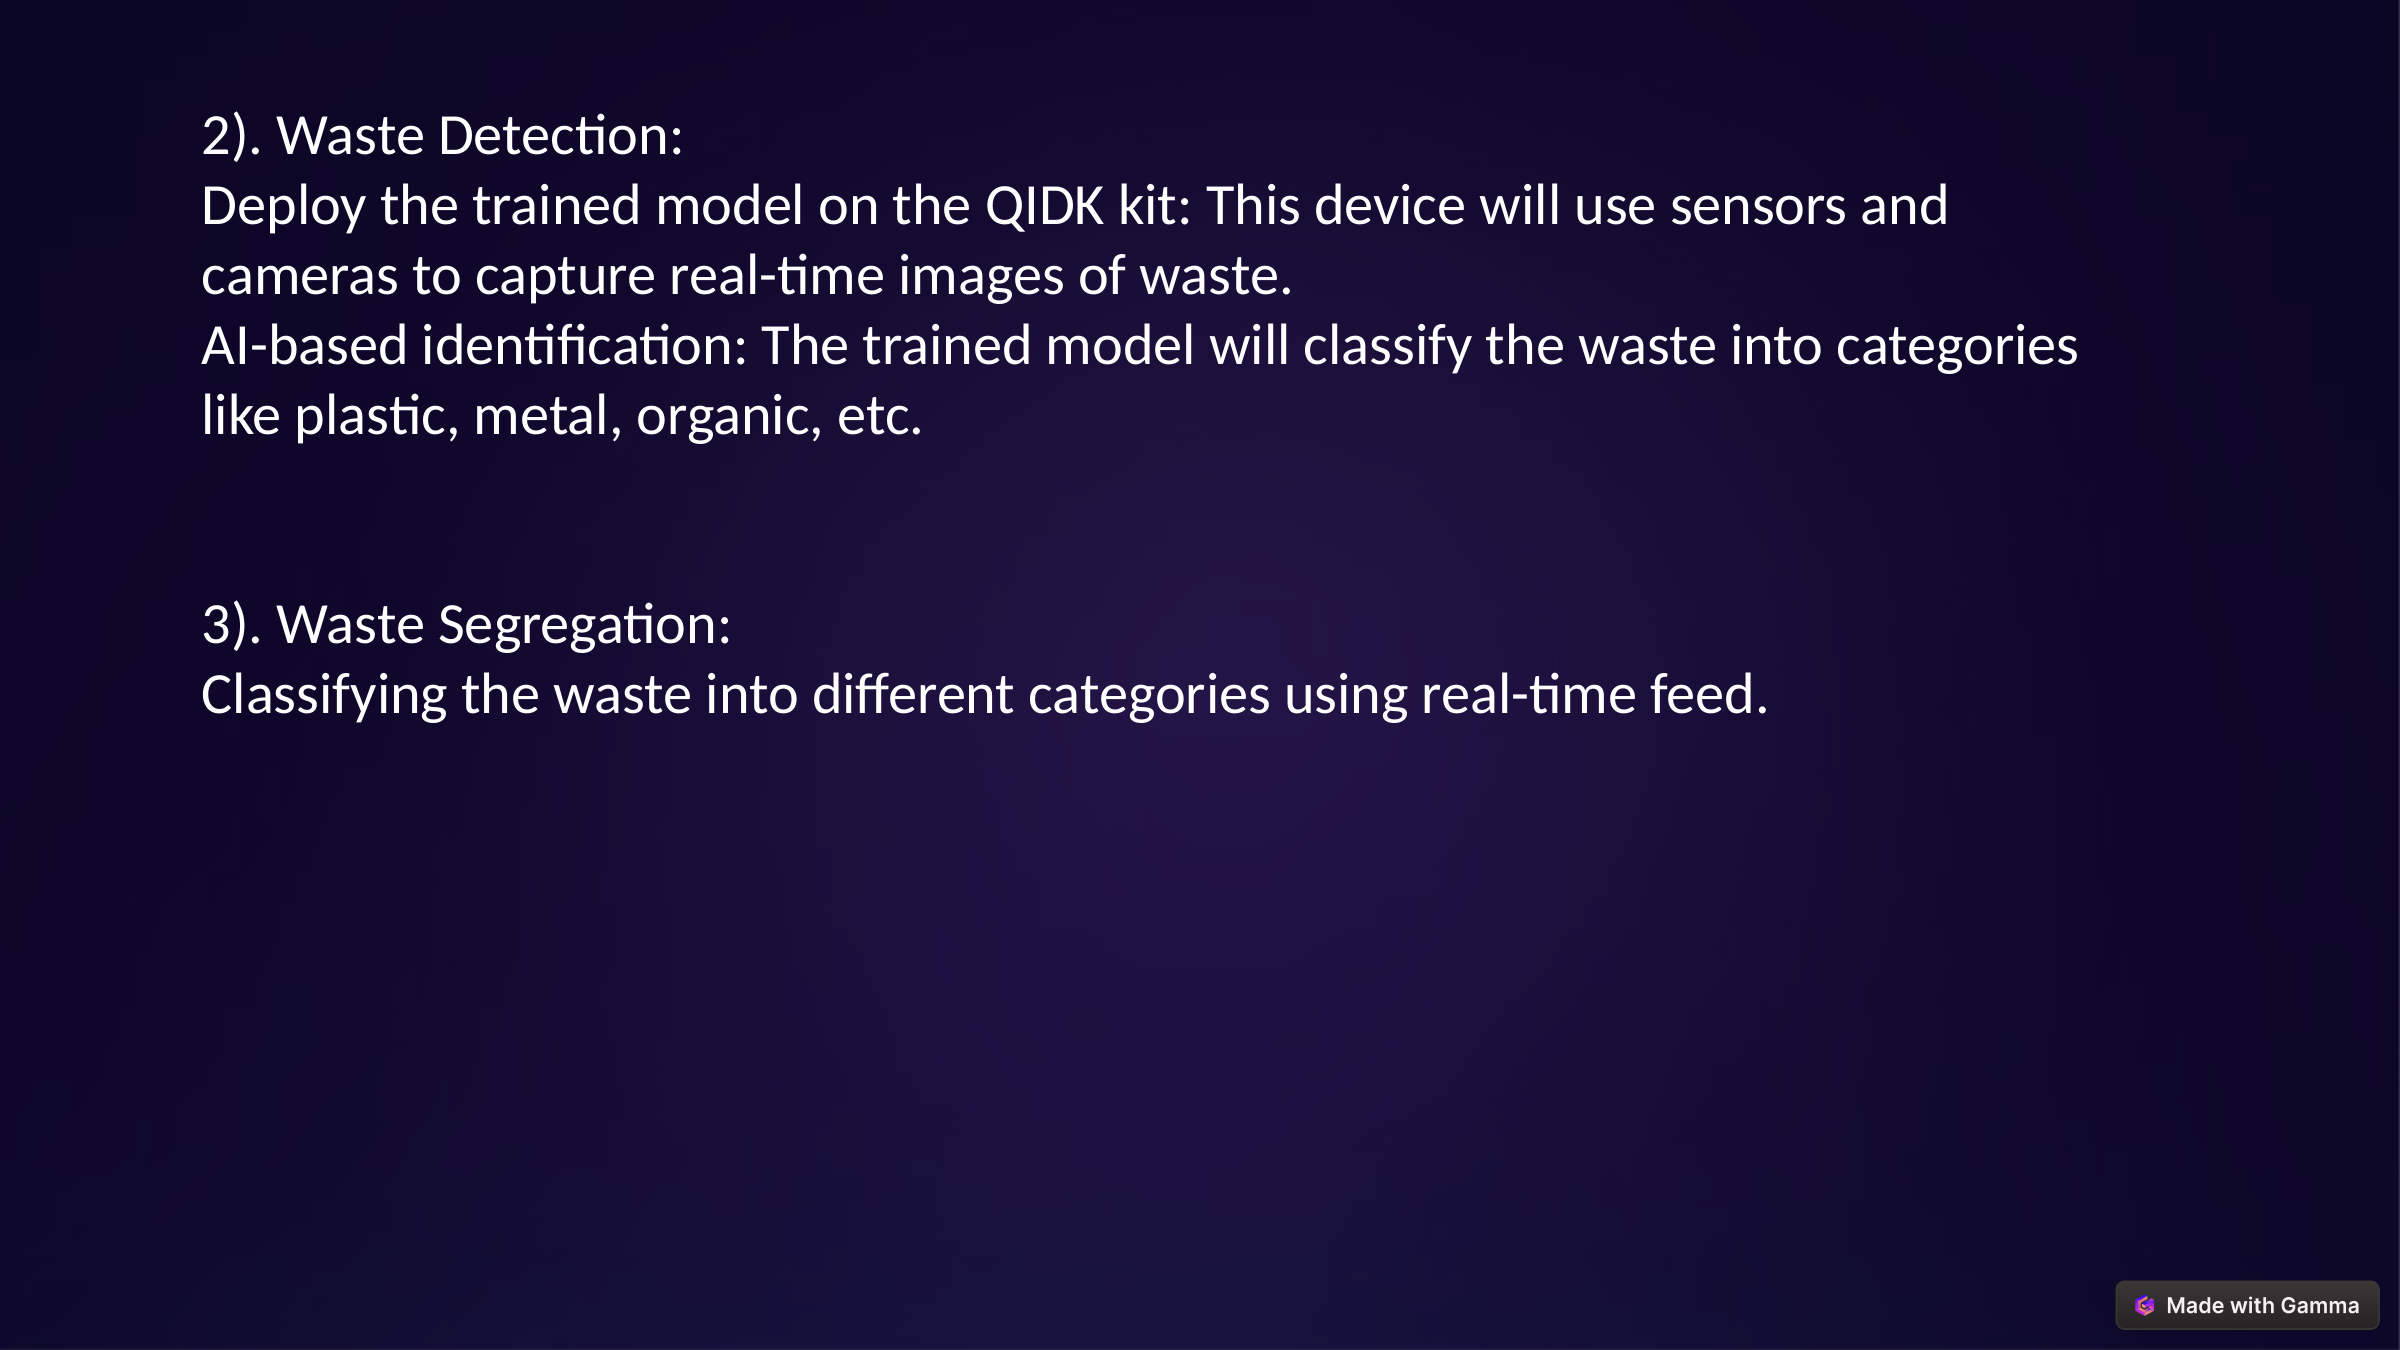

2). Waste Detection:
Deploy the trained model on the QIDK kit: This device will use sensors and cameras to capture real-time images of waste.
AI-based identification: The trained model will classify the waste into categories like plastic, metal, organic, etc.

3). Waste Segregation:
Classifying the waste into different categories using real-time feed.